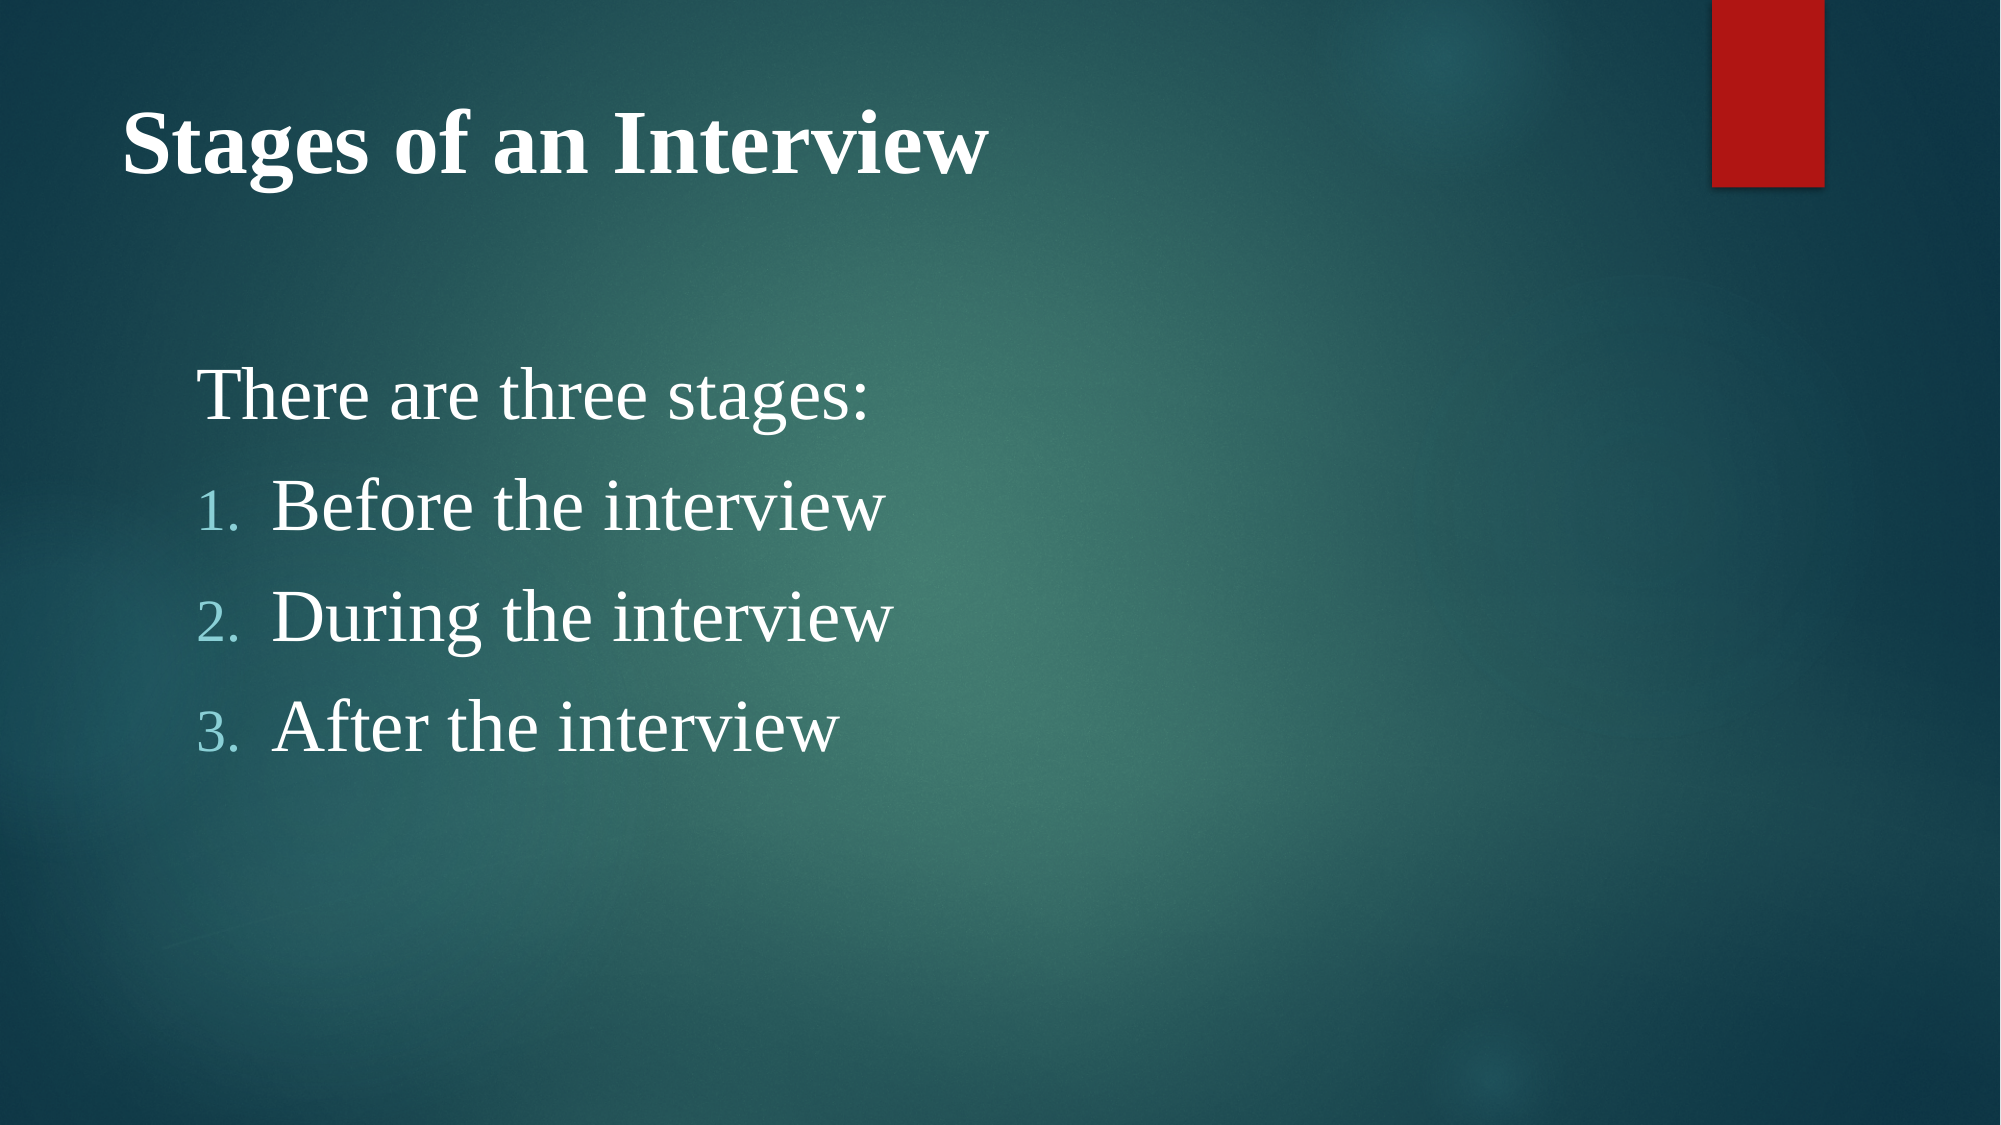

# Stages of an Interview
There are three stages:
Before the interview
During the interview
After the interview